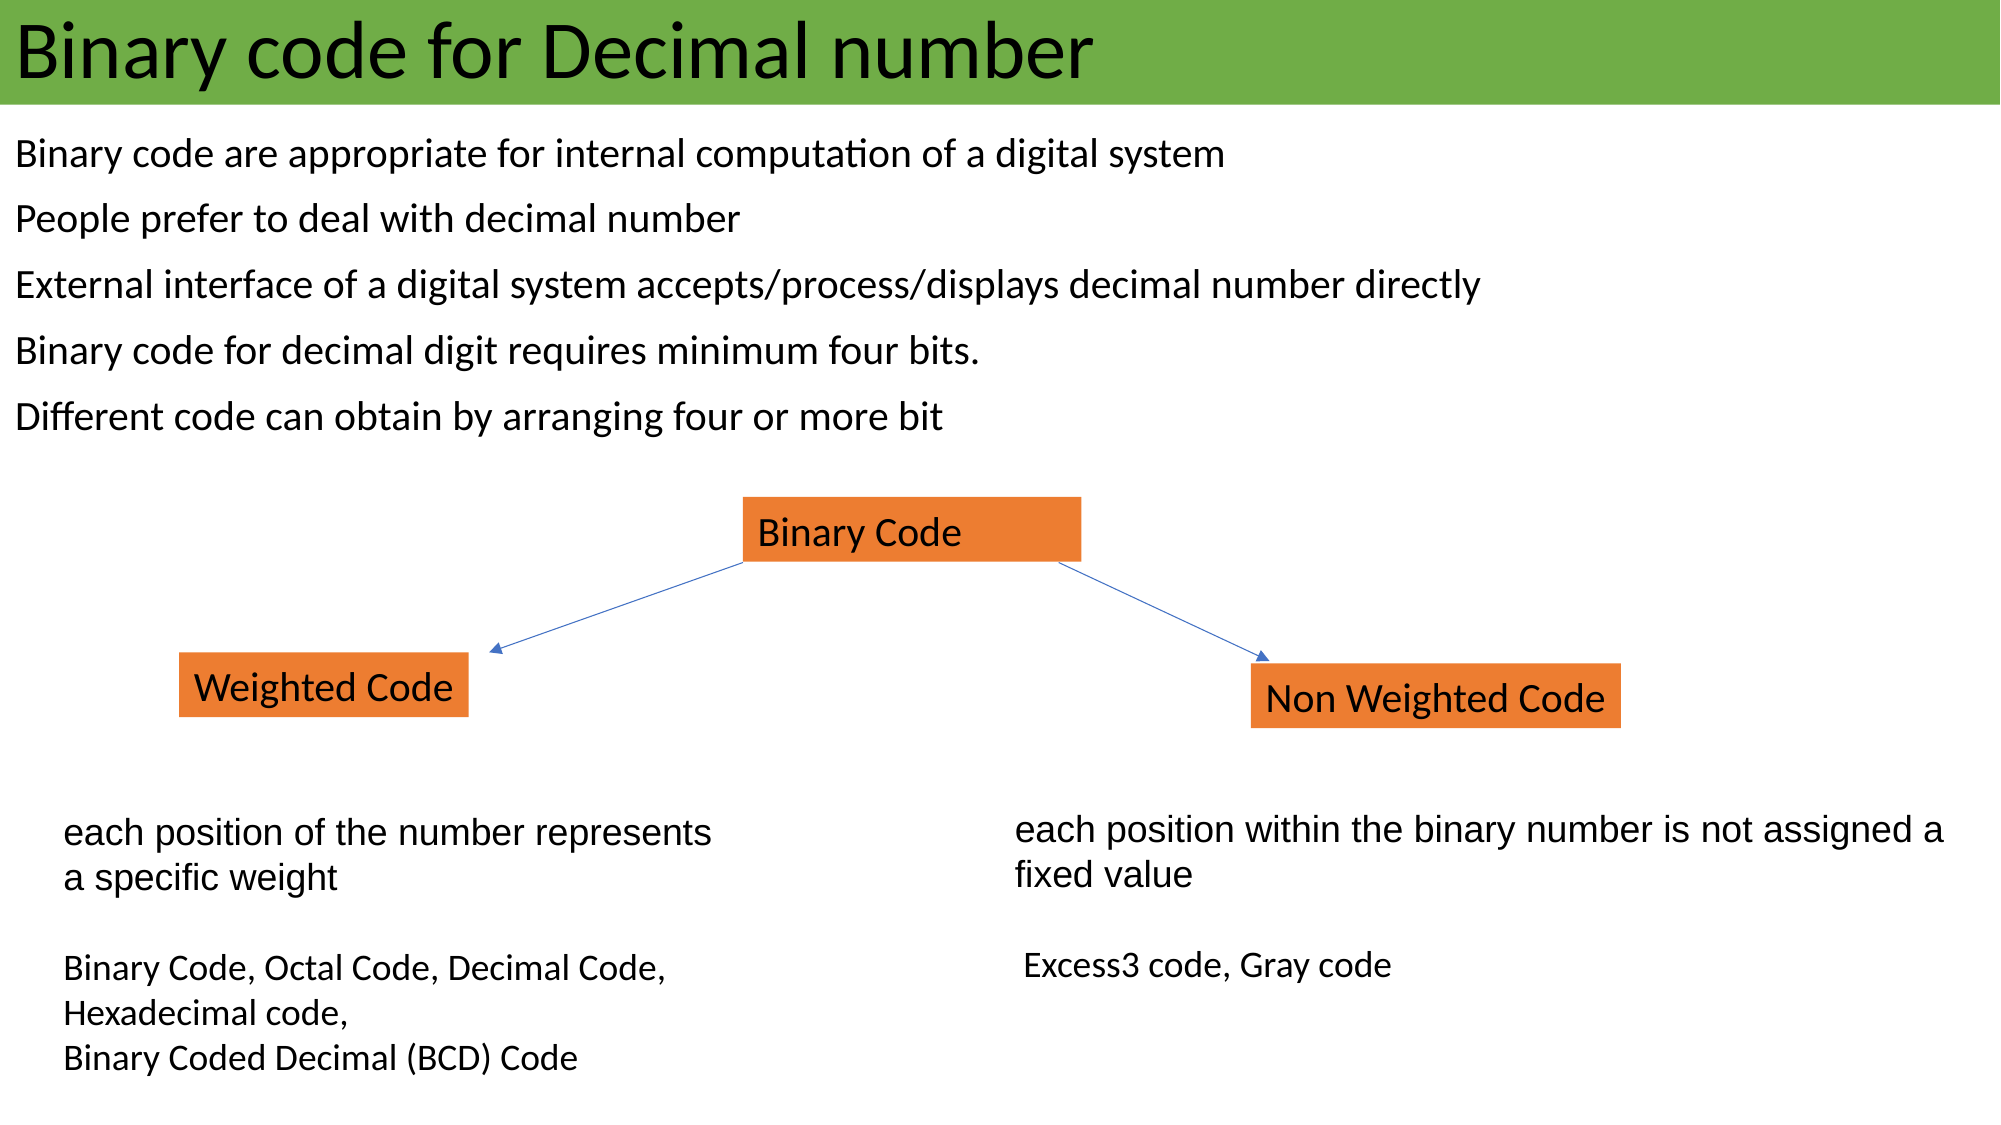

# Binary code for Decimal number
Binary code are appropriate for internal computation of a digital system
People prefer to deal with decimal number
External interface of a digital system accepts/process/displays decimal number directly
Binary code for decimal digit requires minimum four bits.
Different code can obtain by arranging four or more bit

Binary Code
Weighted Code
Non Weighted Code
each position within the binary number is not assigned a fixed value

 Excess3 code, Gray code
each position of the number represents a specific weight

Binary Code, Octal Code, Decimal Code, Hexadecimal code,
Binary Coded Decimal (BCD) Code